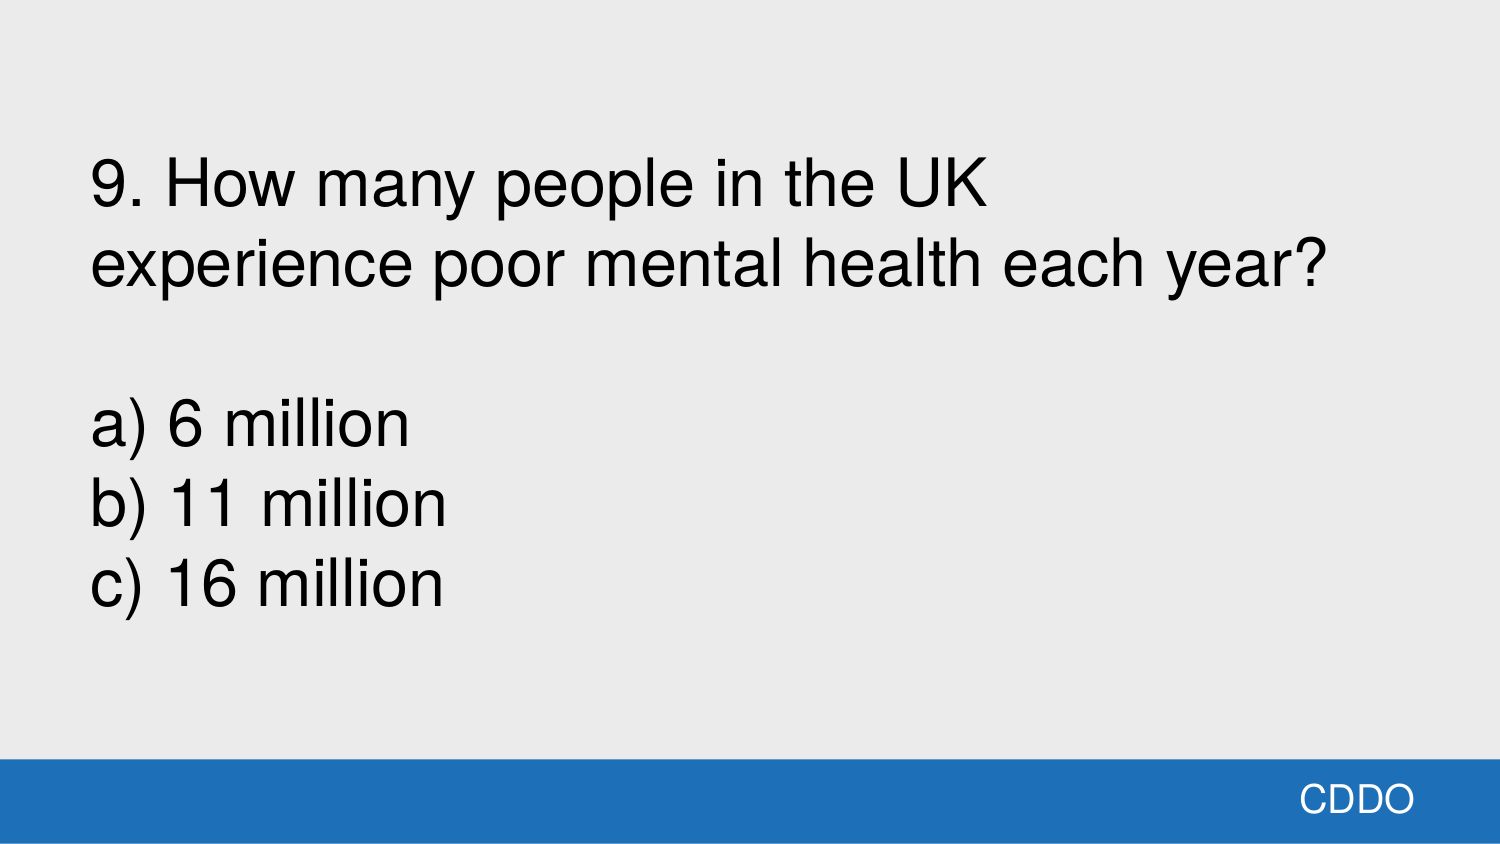

9. How many people in the UK
experience poor mental health each year?

a) 6 million
b) 11 million
c) 16 million